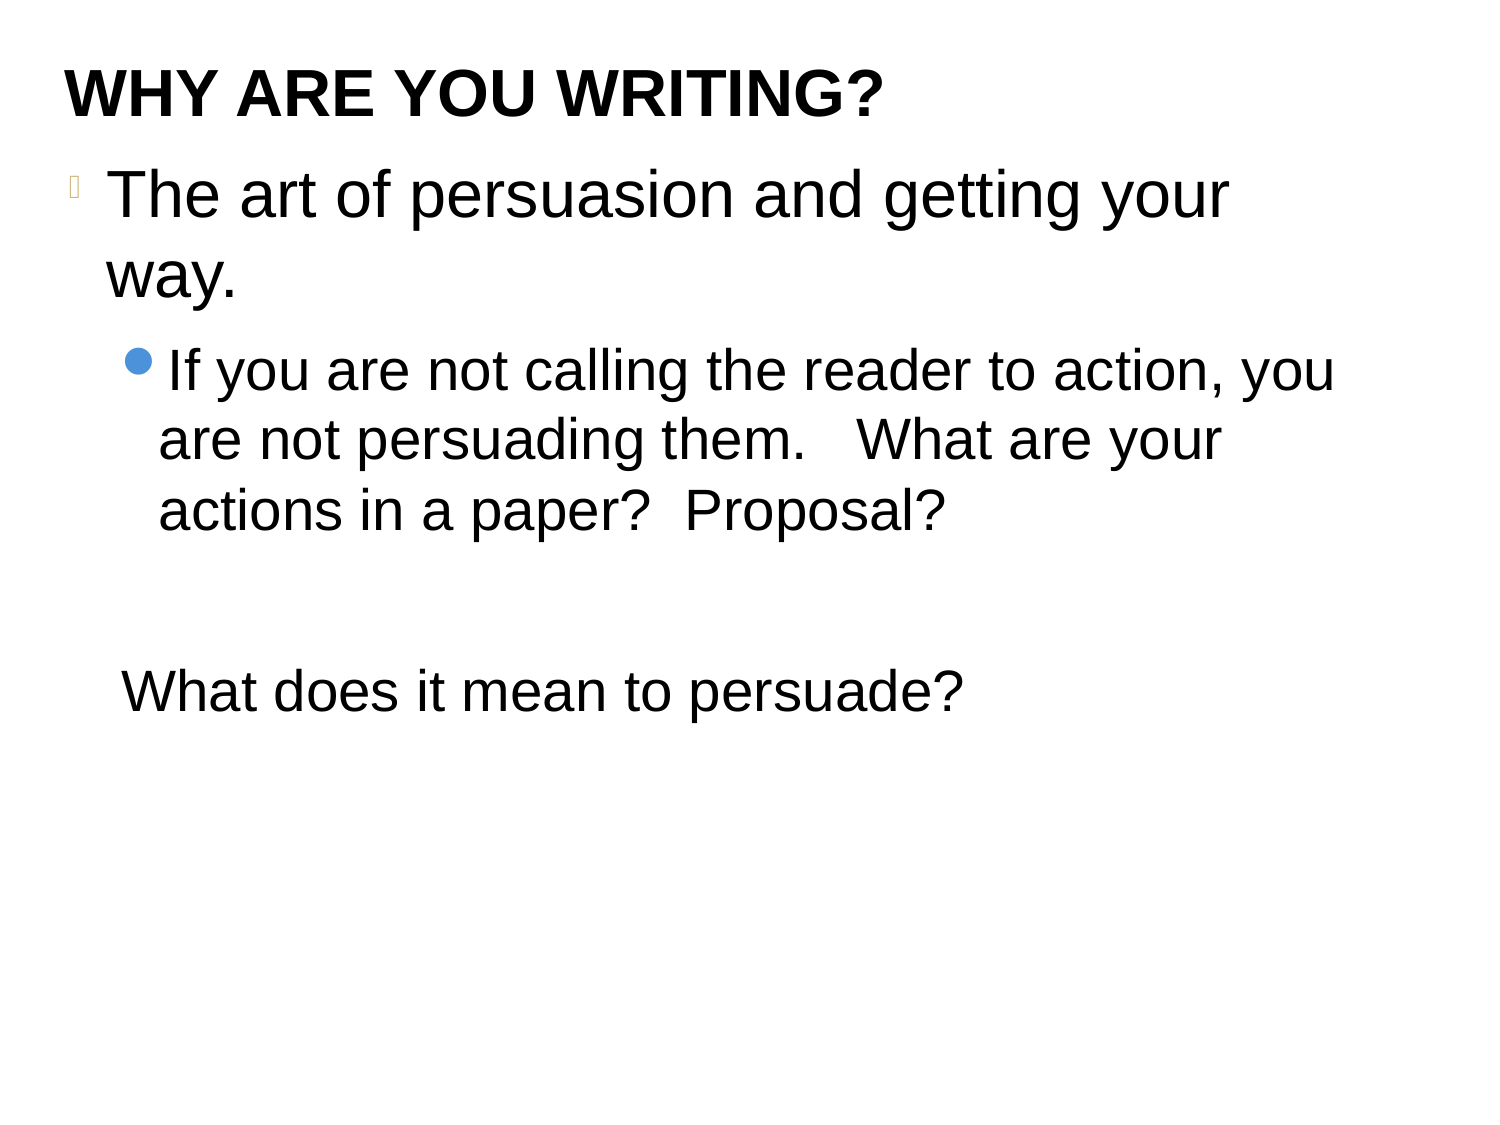

WHY ARE YOU WRITING?
The art of persuasion and getting your way.
If you are not calling the reader to action, you are not persuading them.   What are your actions in a paper?  Proposal?

What does it mean to persuade?